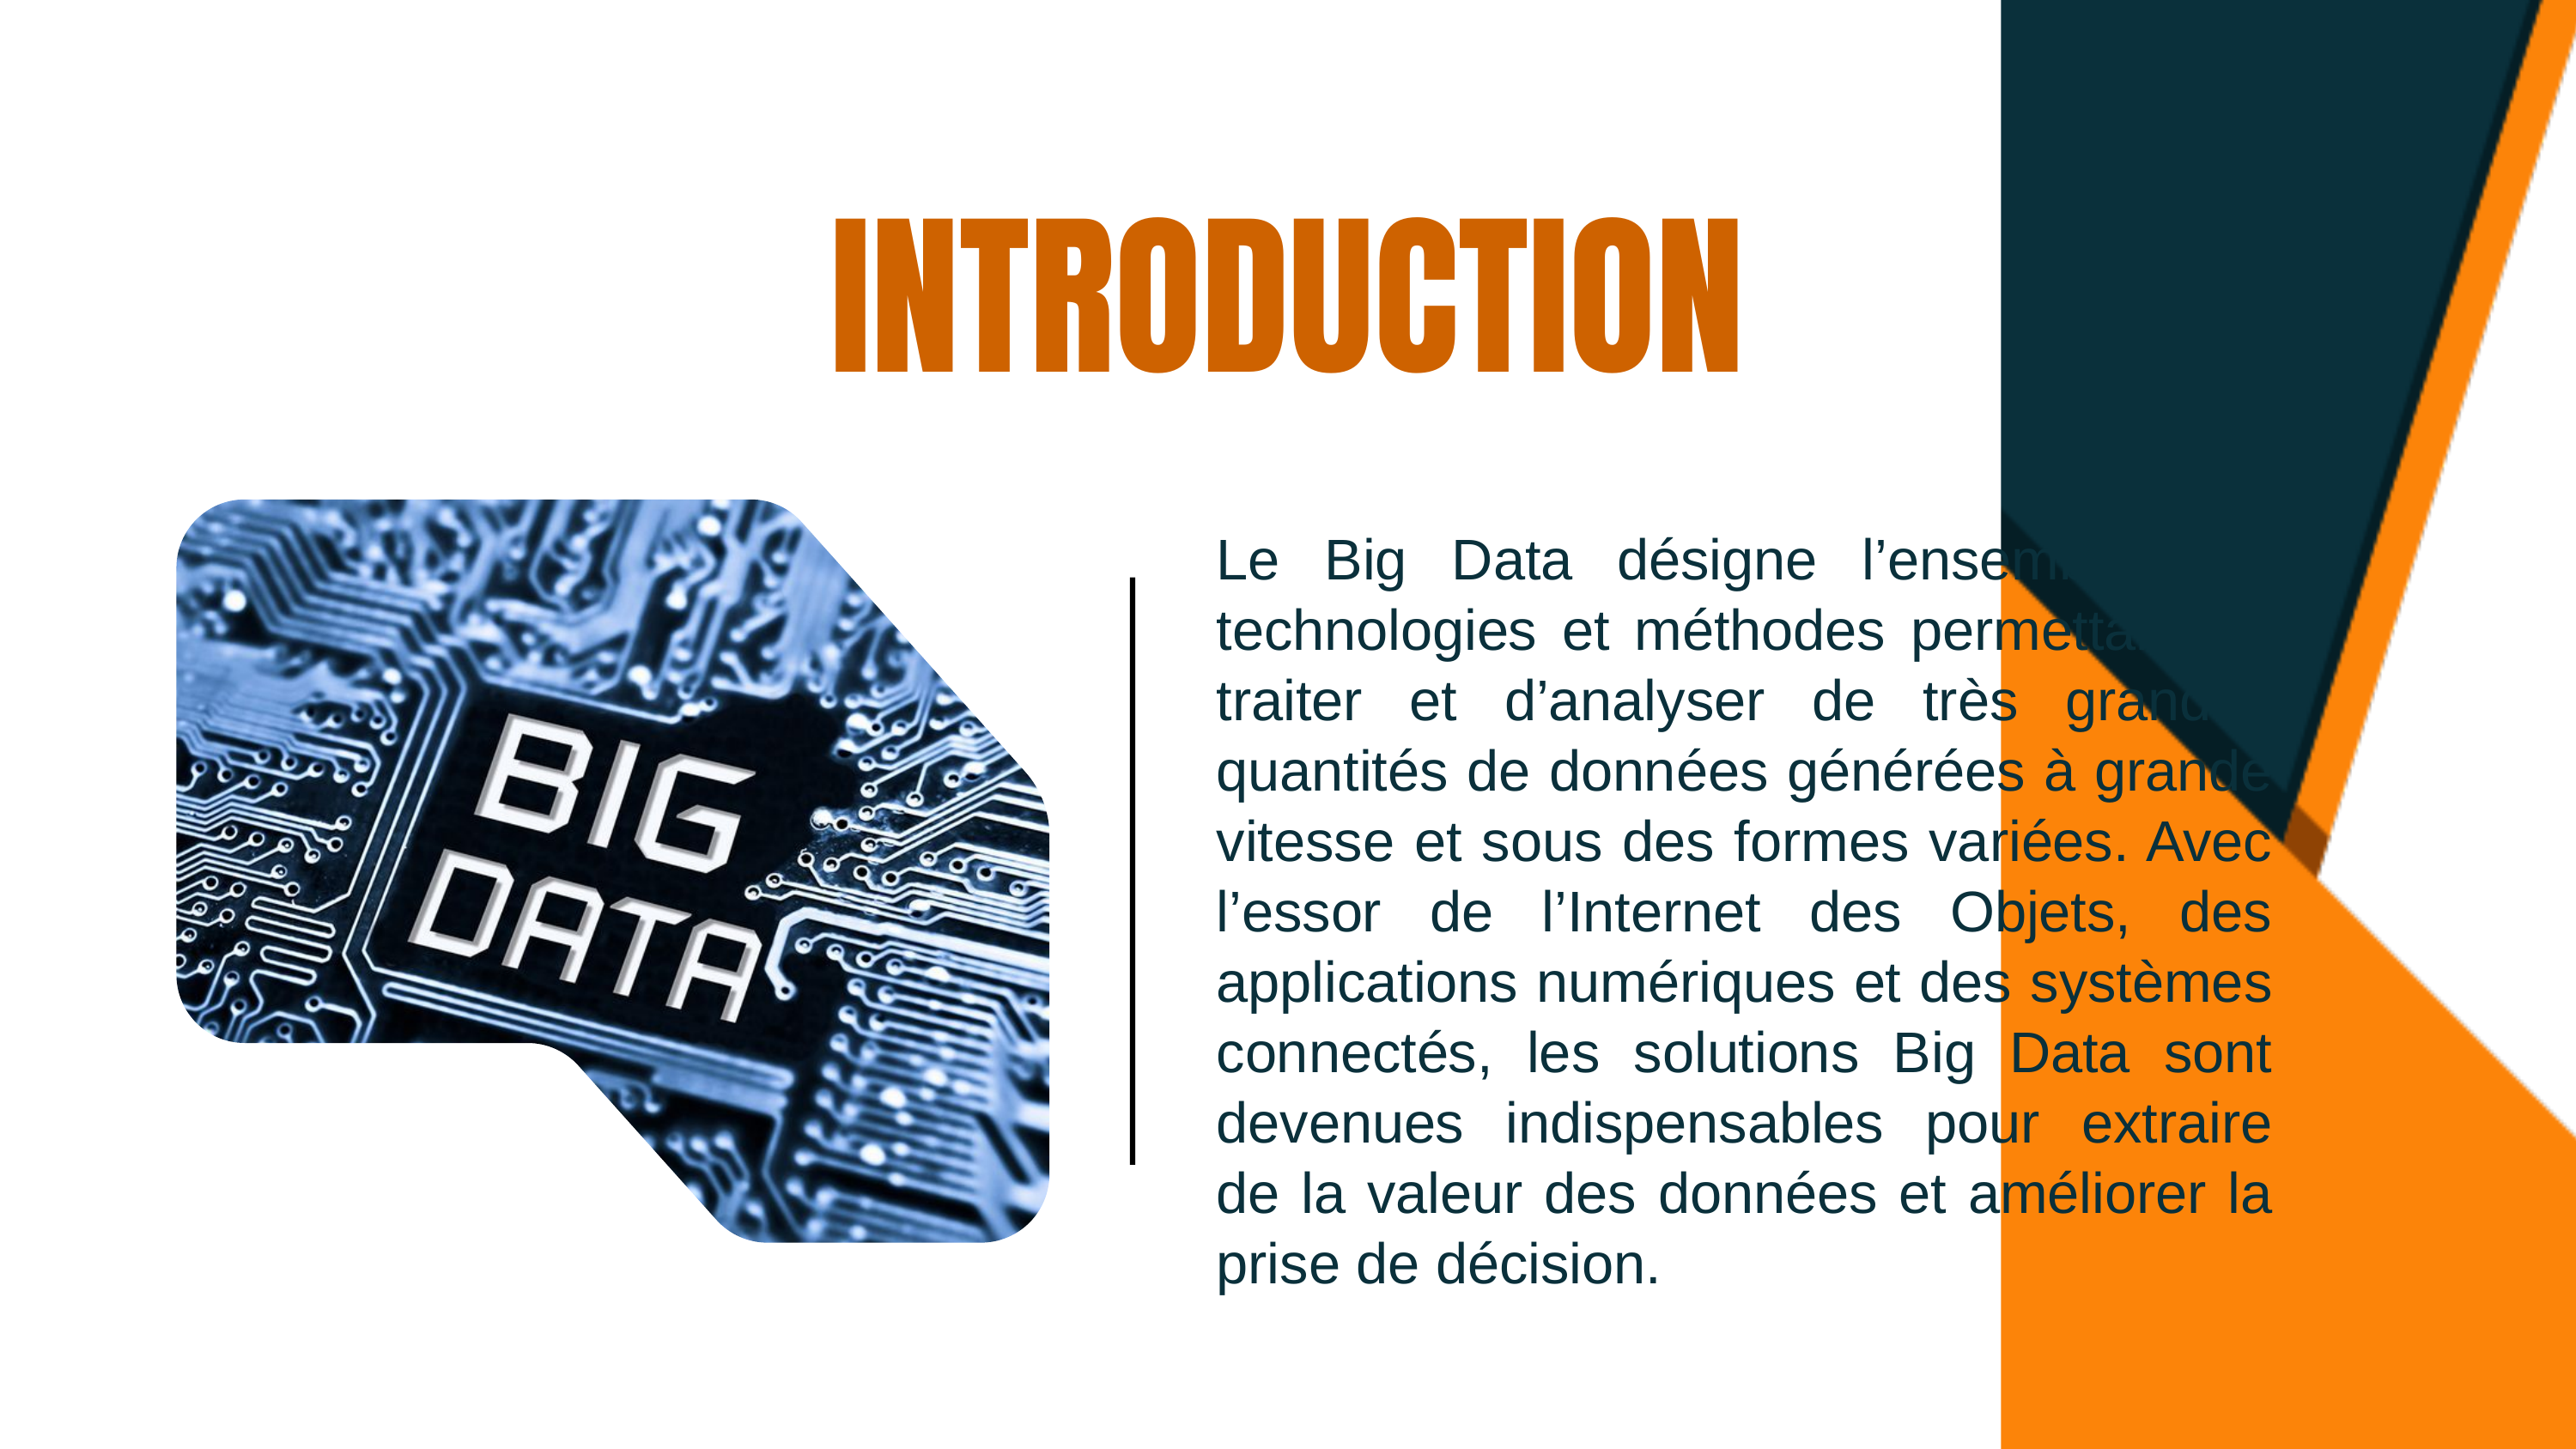

INTRODUCTION

Le Big Data désigne l’ensemble des technologies et méthodes permettant de traiter et d’analyser de très grandes quantités de données générées à grande vitesse et sous des formes variées. Avec l’essor de l’Internet des Objets, des applications numériques et des systèmes connectés, les solutions Big Data sont devenues indispensables pour extraire de la valeur des données et améliorer la prise de décision.